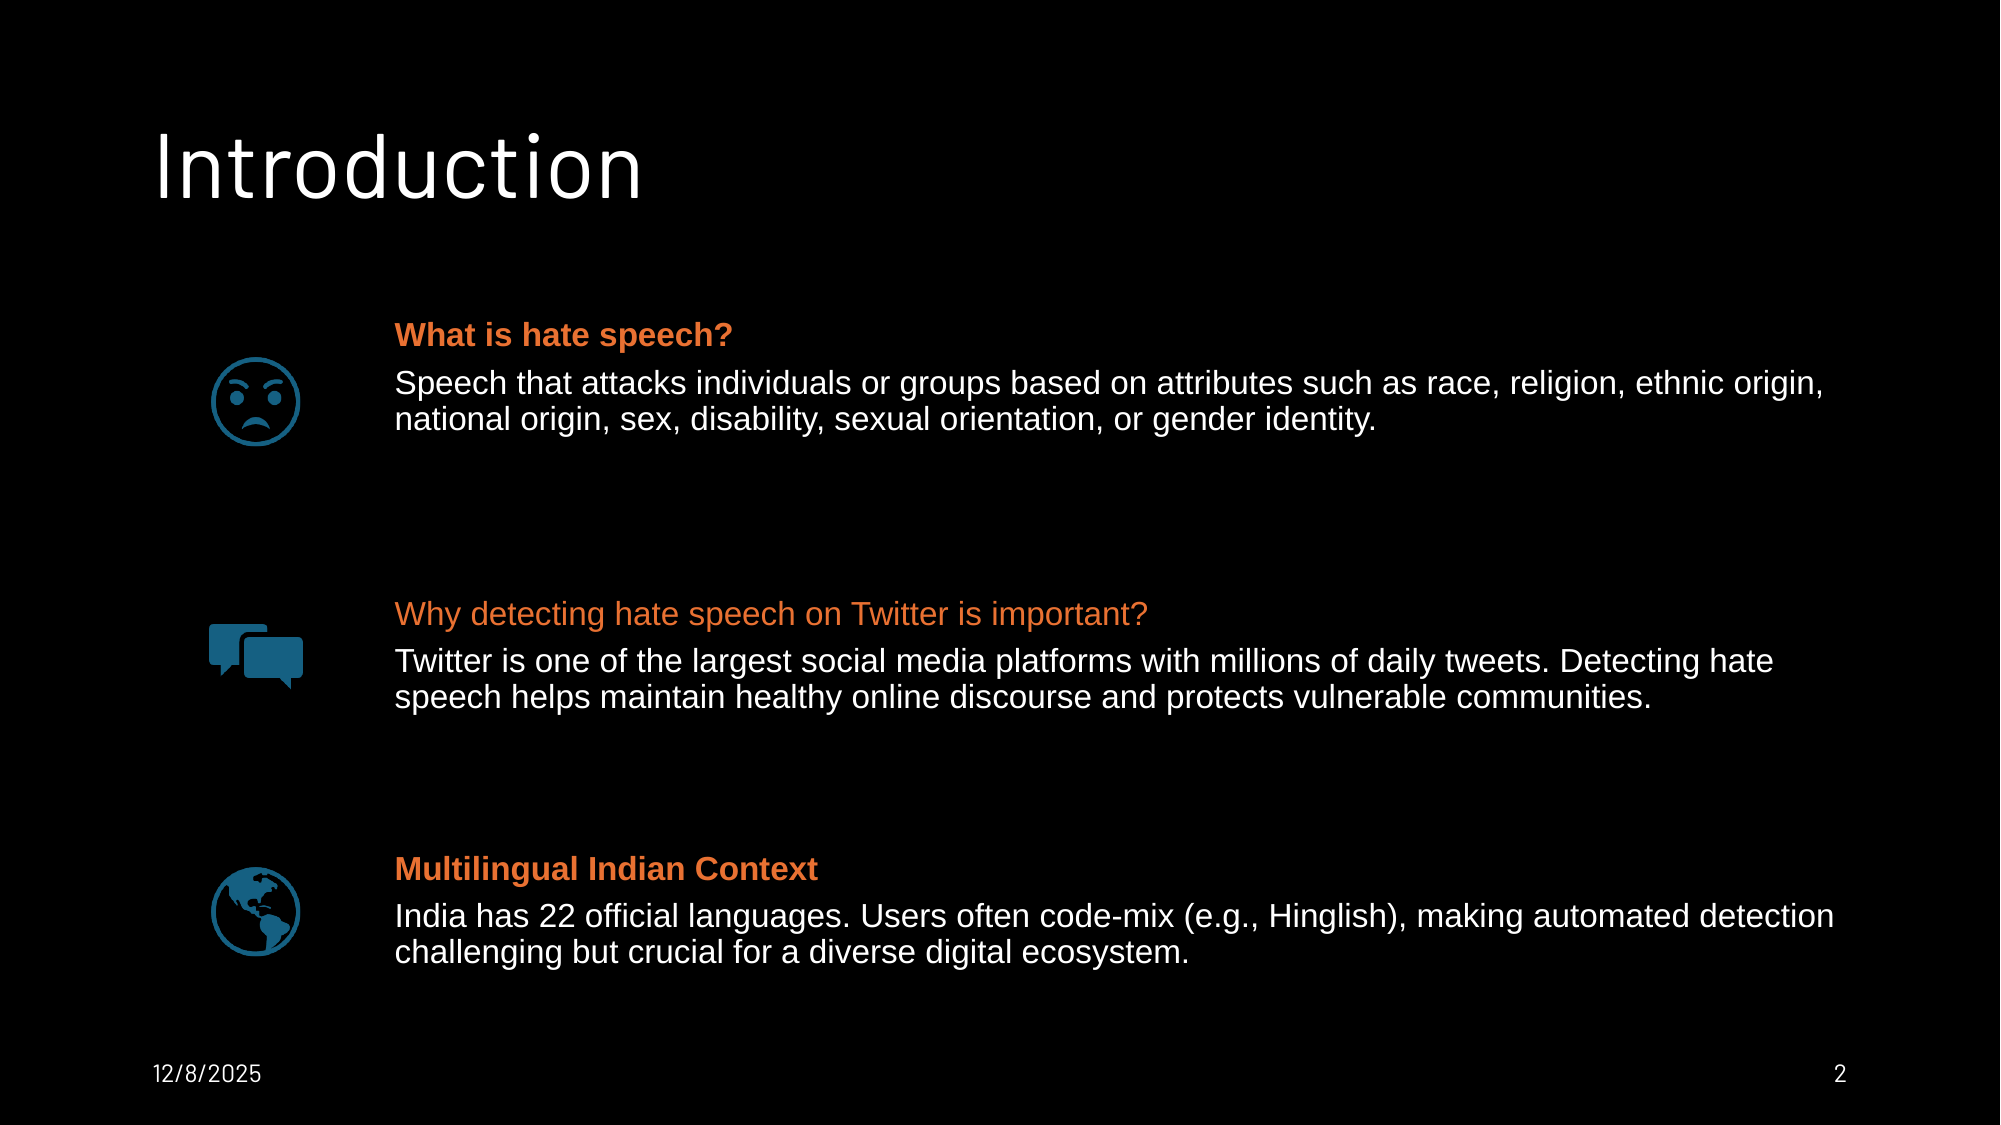

# Introduction
What is hate speech?
Speech that attacks individuals or groups based on attributes such as race, religion, ethnic origin, national origin, sex, disability, sexual orientation, or gender identity.

Why detecting hate speech on Twitter is important?
Twitter is one of the largest social media platforms with millions of daily tweets. Detecting hate speech helps maintain healthy online discourse and protects vulnerable communities.
Multilingual Indian Context
India has 22 official languages. Users often code-mix (e.g., Hinglish), making automated detection challenging but crucial for a diverse digital ecosystem.
12/8/2025
2